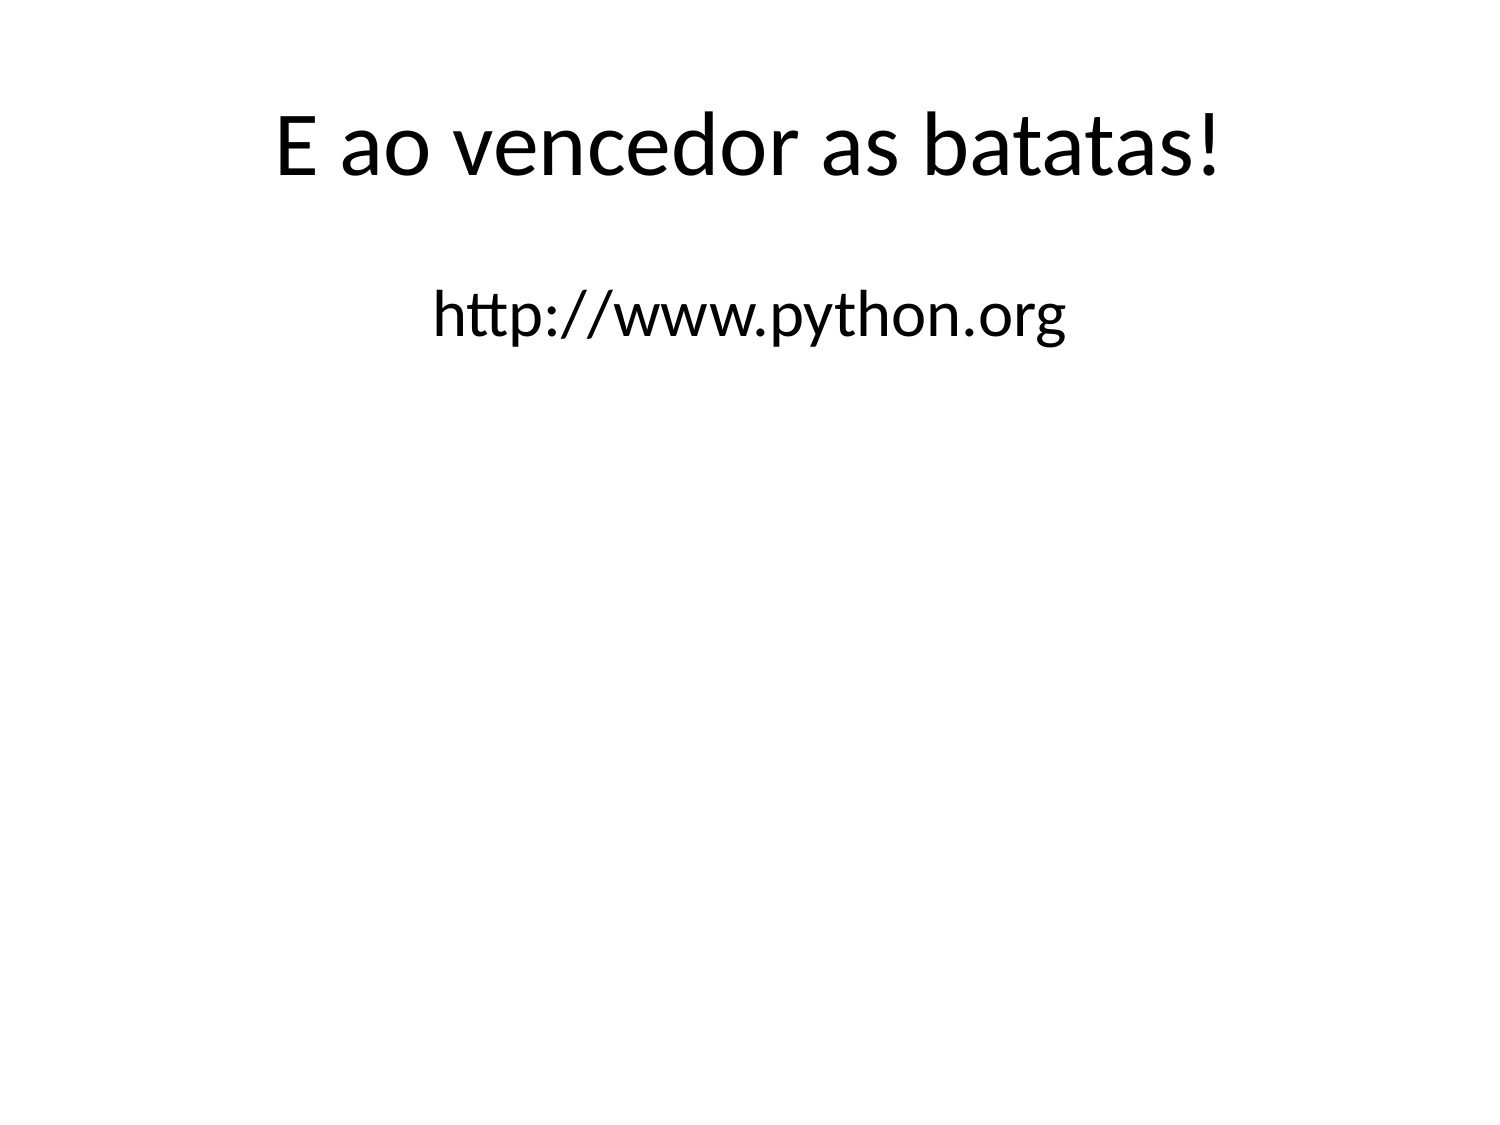

# E ao vencedor as batatas!
http://www.python.org